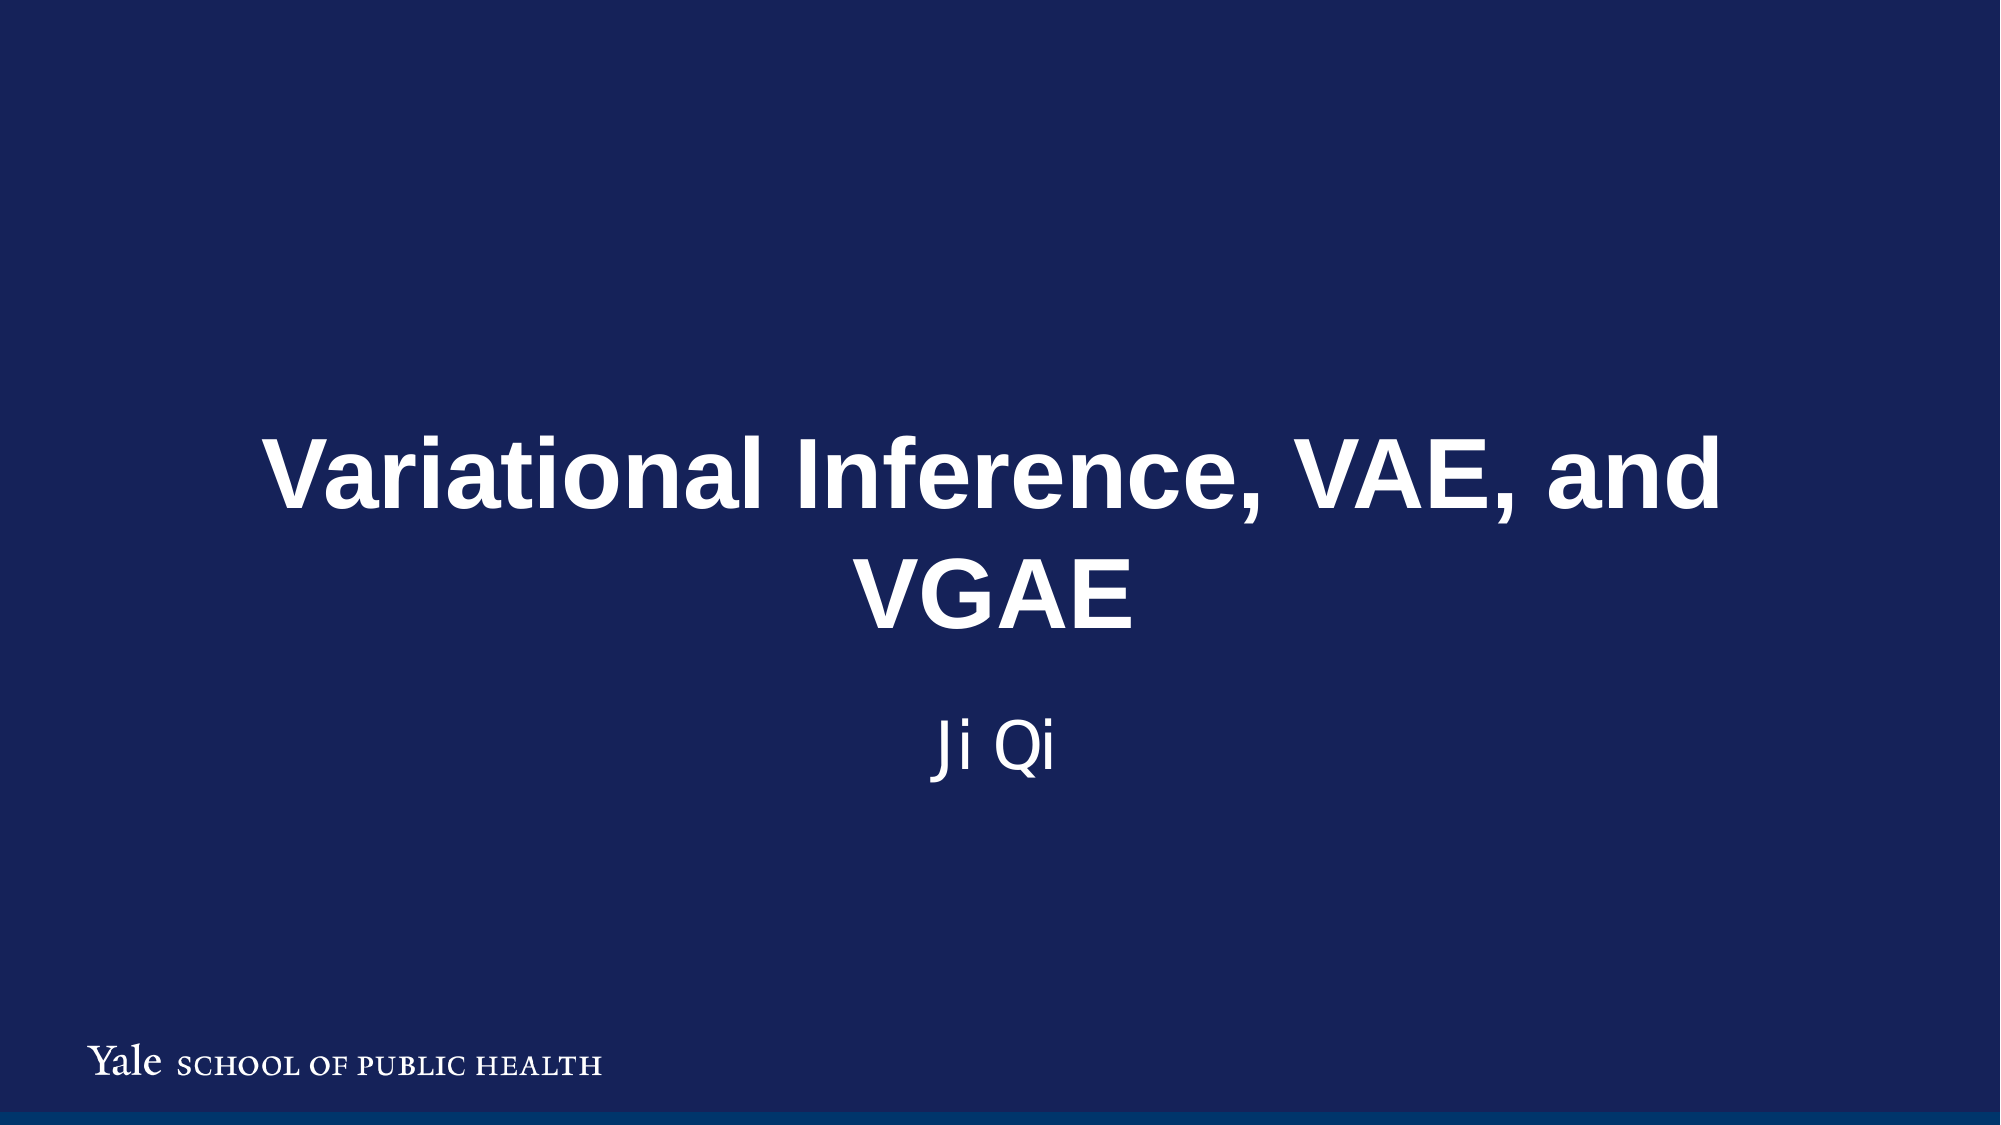

# Variational Inference, VAE, and VGAE
Ji Qi